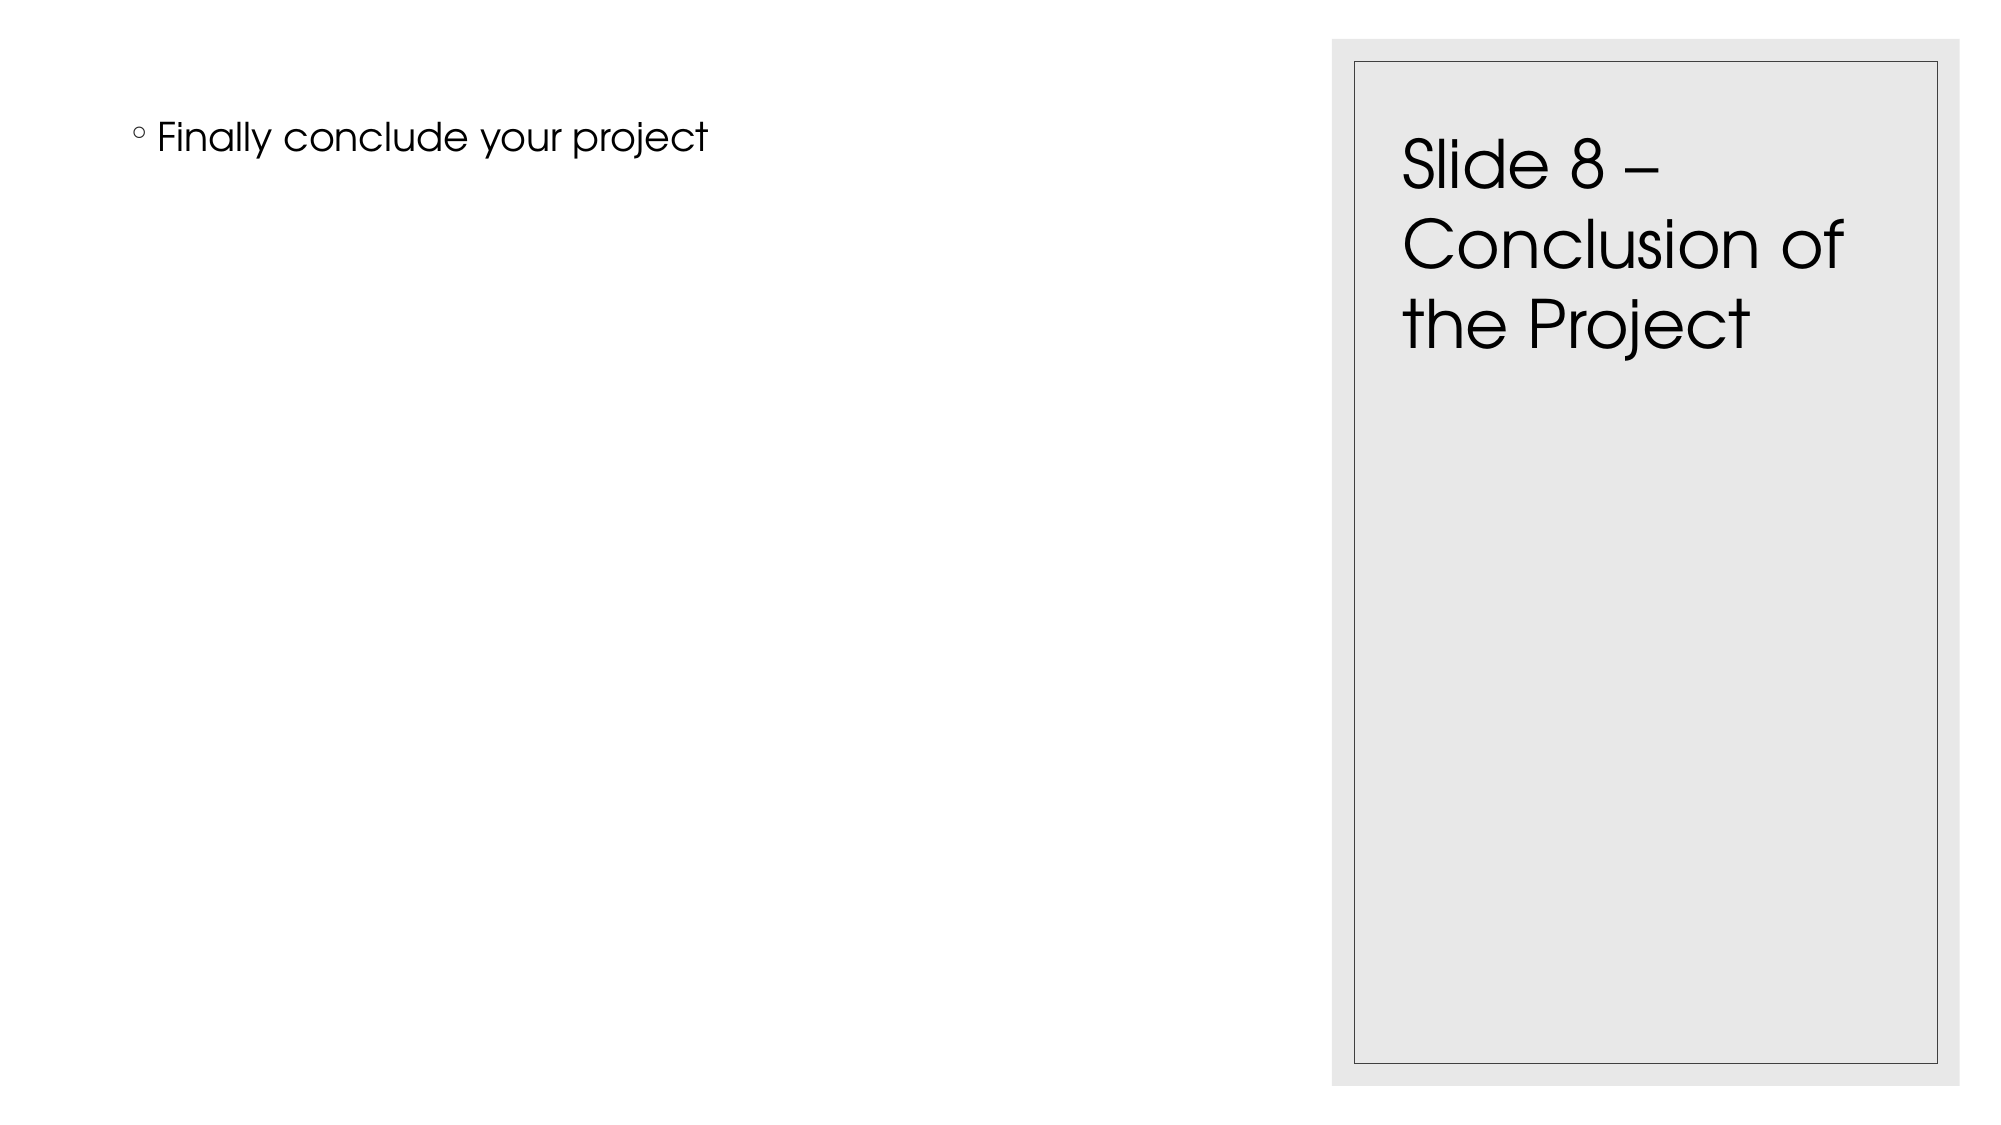

# Slide 8 – Conclusion of the Project
Finally conclude your project